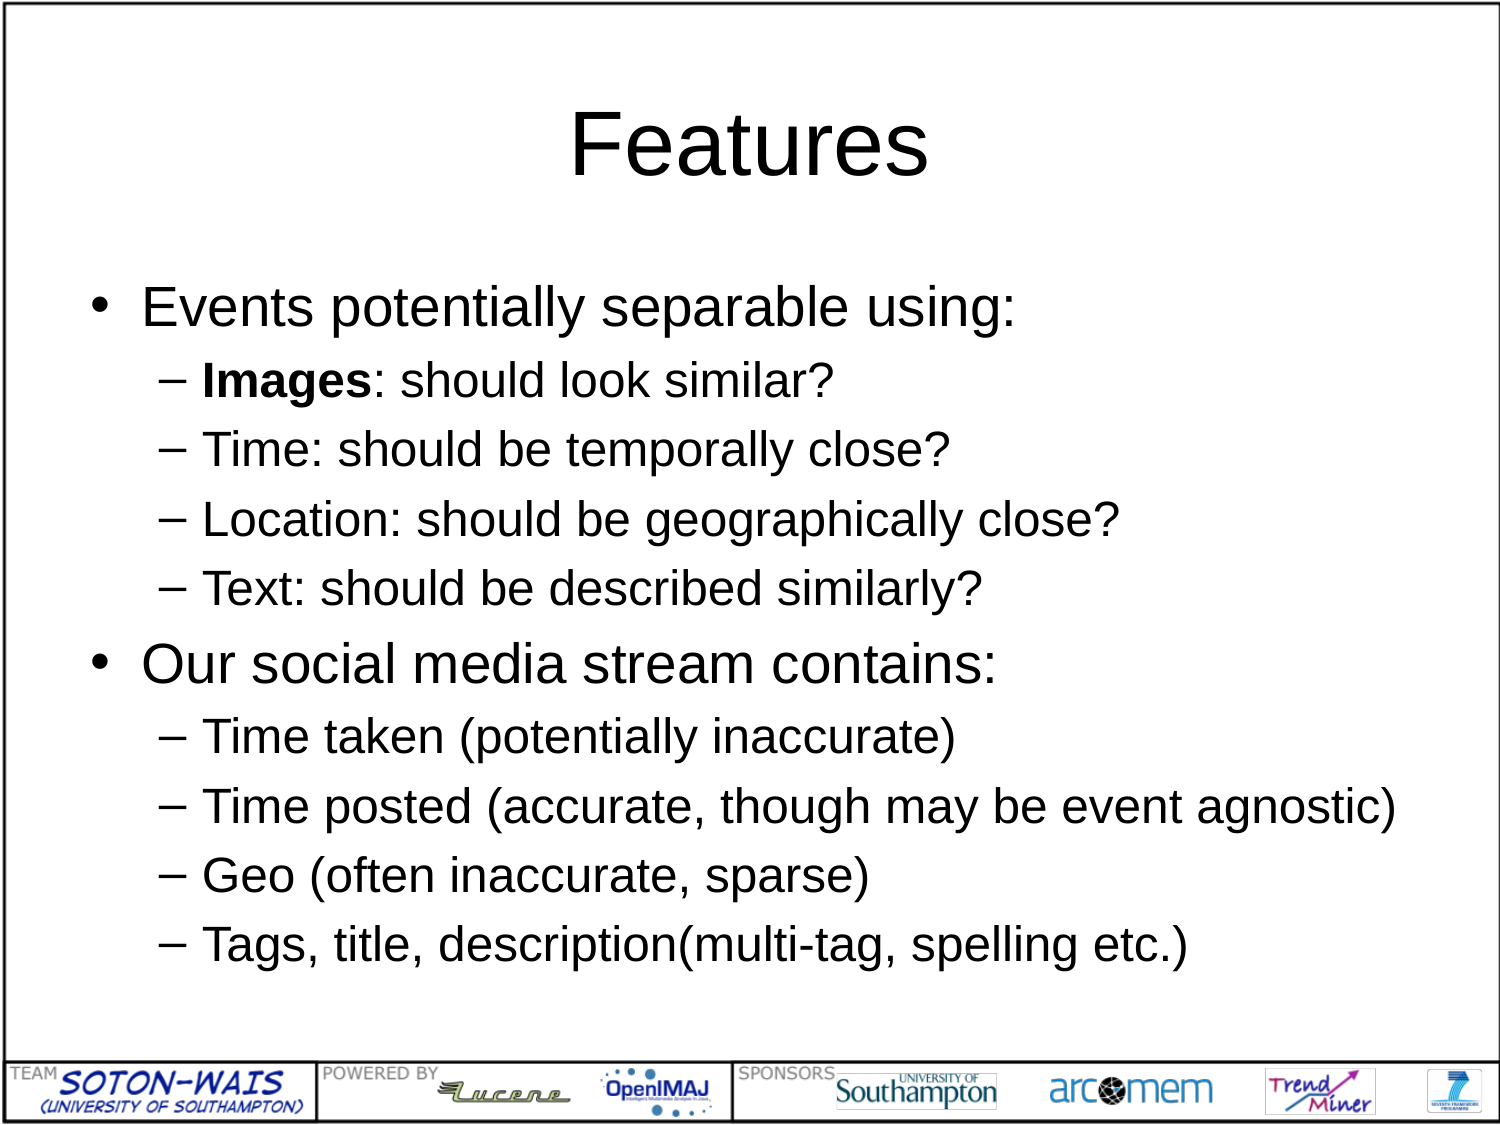

# Features
Events potentially separable using:
Images: should look similar?
Time: should be temporally close?
Location: should be geographically close?
Text: should be described similarly?
Our social media stream contains:
Time taken (potentially inaccurate)
Time posted (accurate, though may be event agnostic)
Geo (often inaccurate, sparse)
Tags, title, description(multi-tag, spelling etc.)